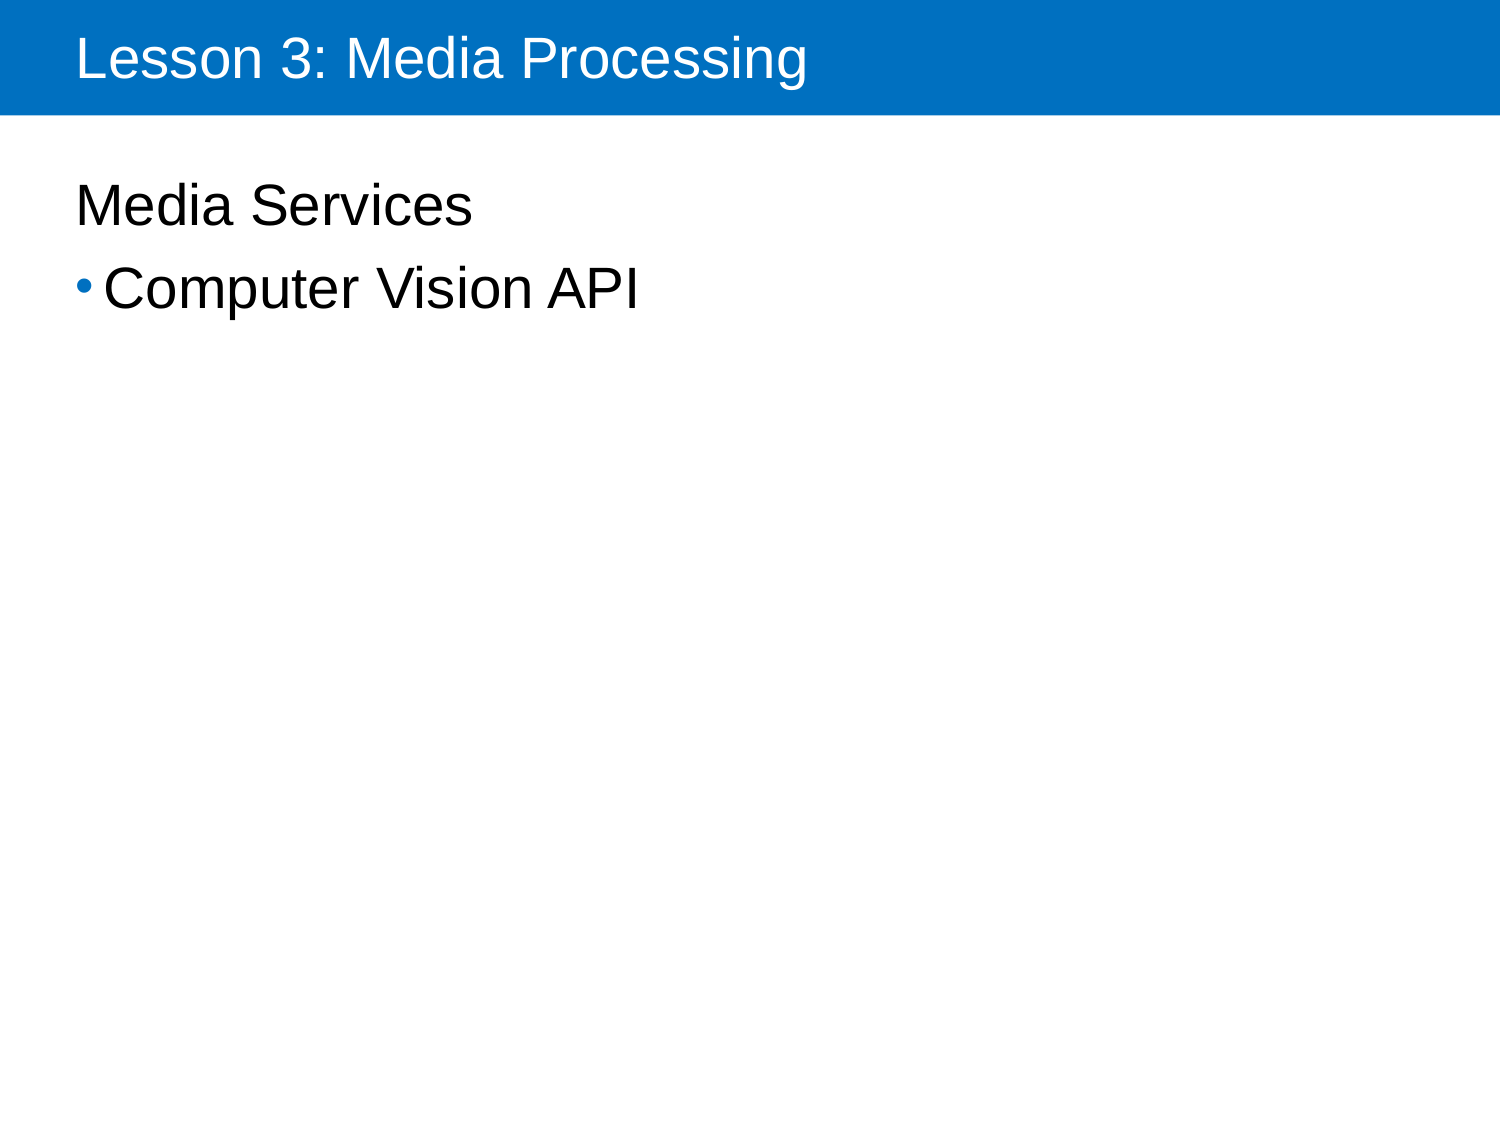

# Lesson 3: Media Processing
Media Services
Computer Vision API